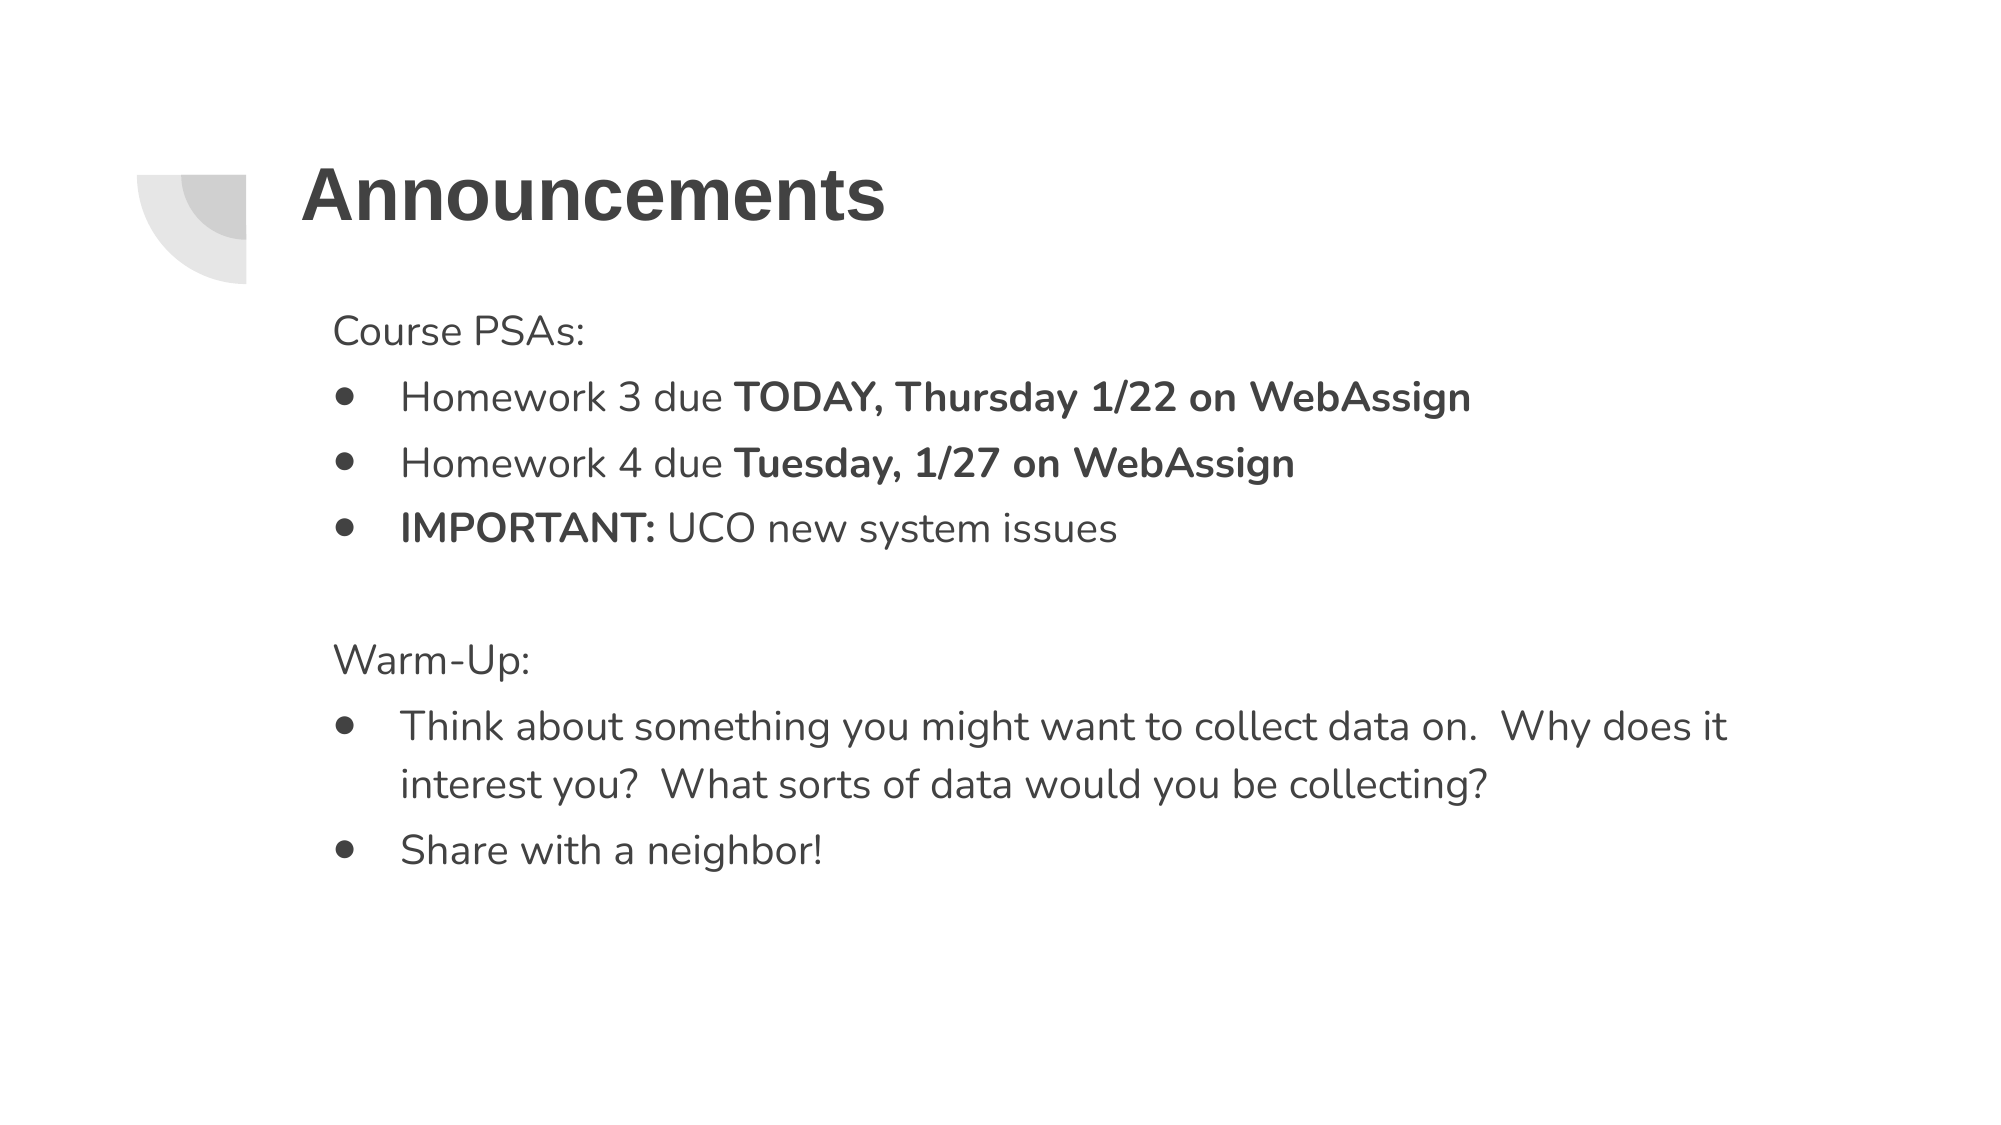

# Announcements
Course PSAs:
Homework 3 due TODAY, Thursday 1/22 on WebAssign
Homework 4 due Tuesday, 1/27 on WebAssign
IMPORTANT: UCO new system issues

Warm-Up:
Think about something you might want to collect data on.  Why does it interest you?  What sorts of data would you be collecting?
Share with a neighbor!